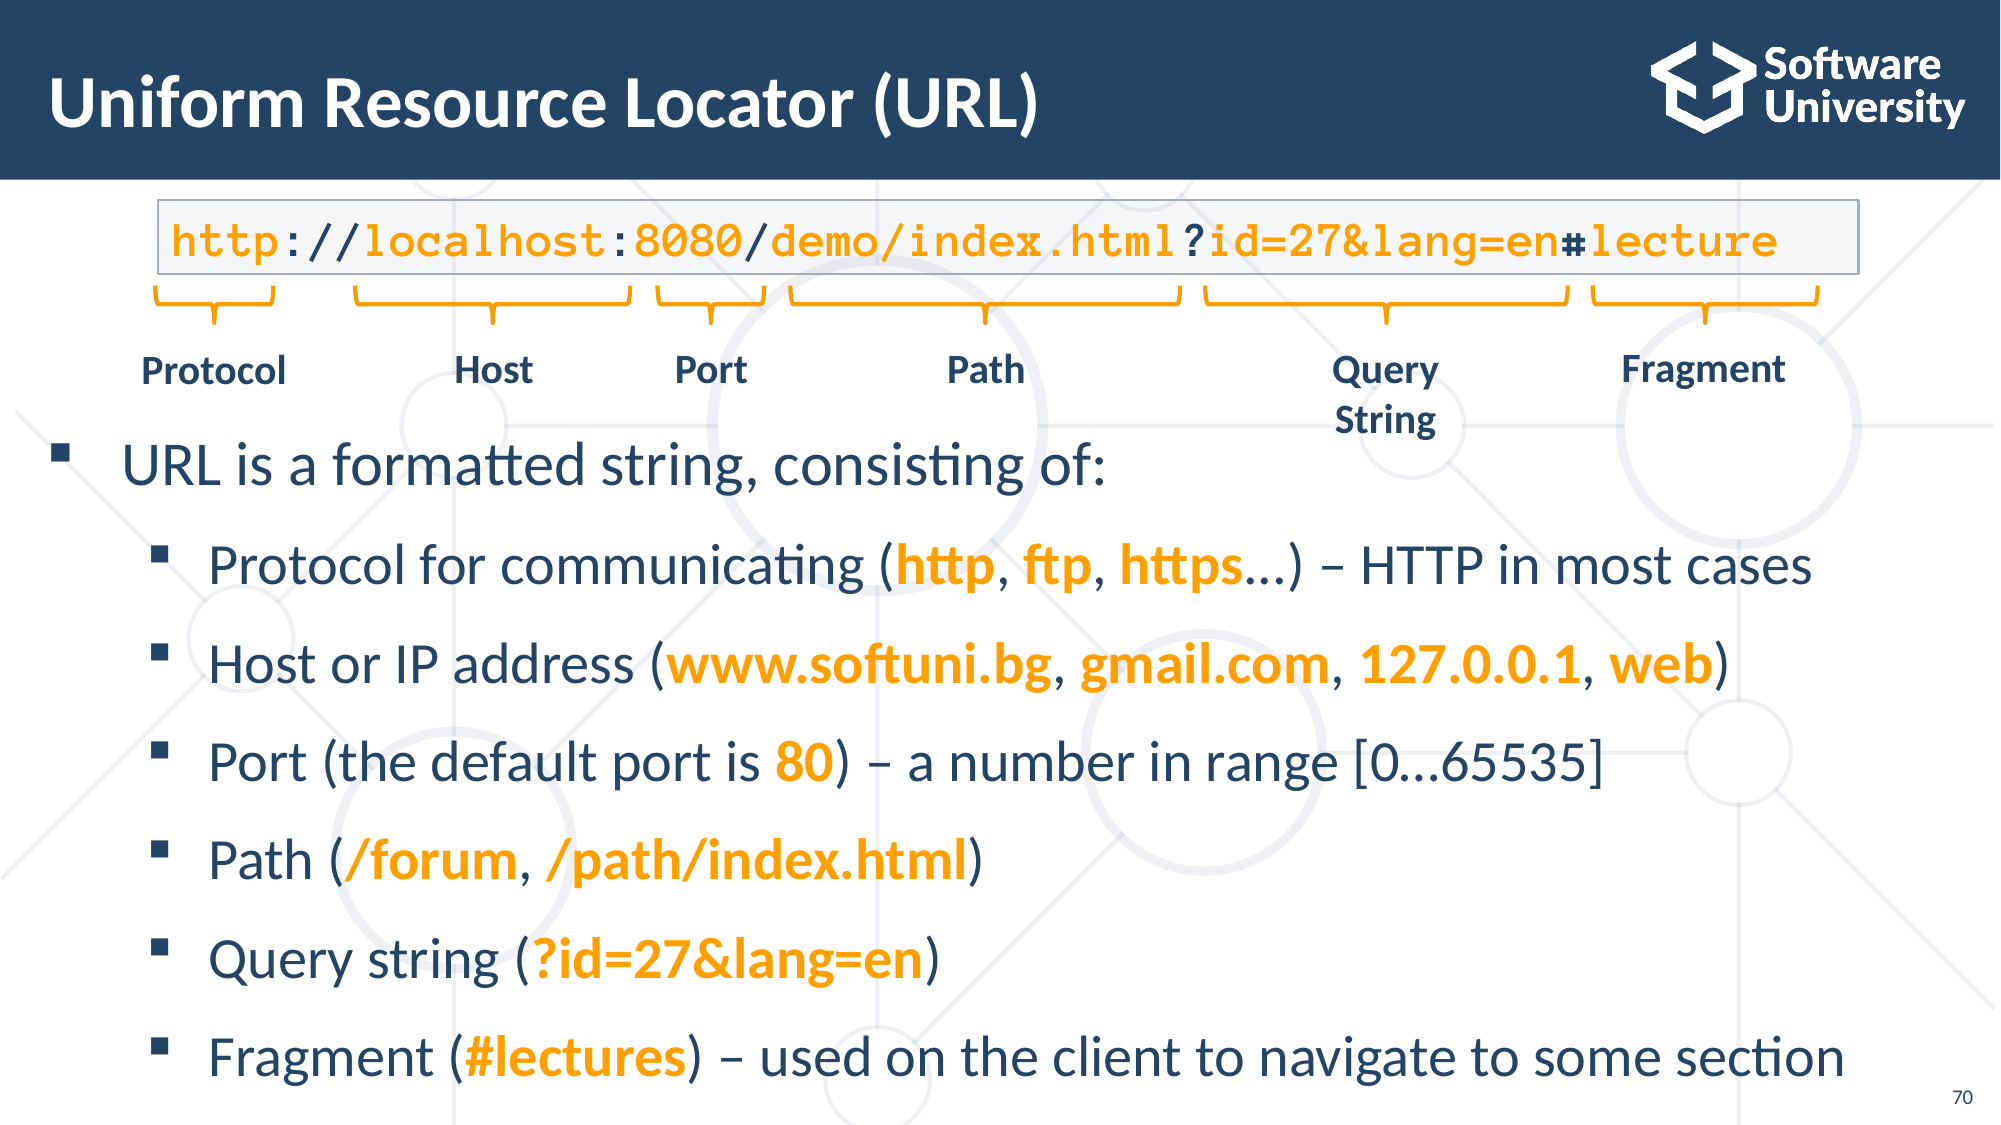

# Uniform Resource Locator (URL)
http://localhost:8080/demo/index.html?id=27&lang=en#lecture

Fragment
Port
Path
Query String
Host
Protocol
URL is a formatted string, consisting of:
Protocol for communicating (http, ftp, https...) – HTTP in most cases
Host or IP address (www.softuni.bg, gmail.com, 127.0.0.1, web)
Port (the default port is 80) – a number in range [0…65535]
Path (/forum, /path/index.html)
Query string (?id=27&lang=en)
Fragment (#lectures) – used on the client to navigate to some section
70